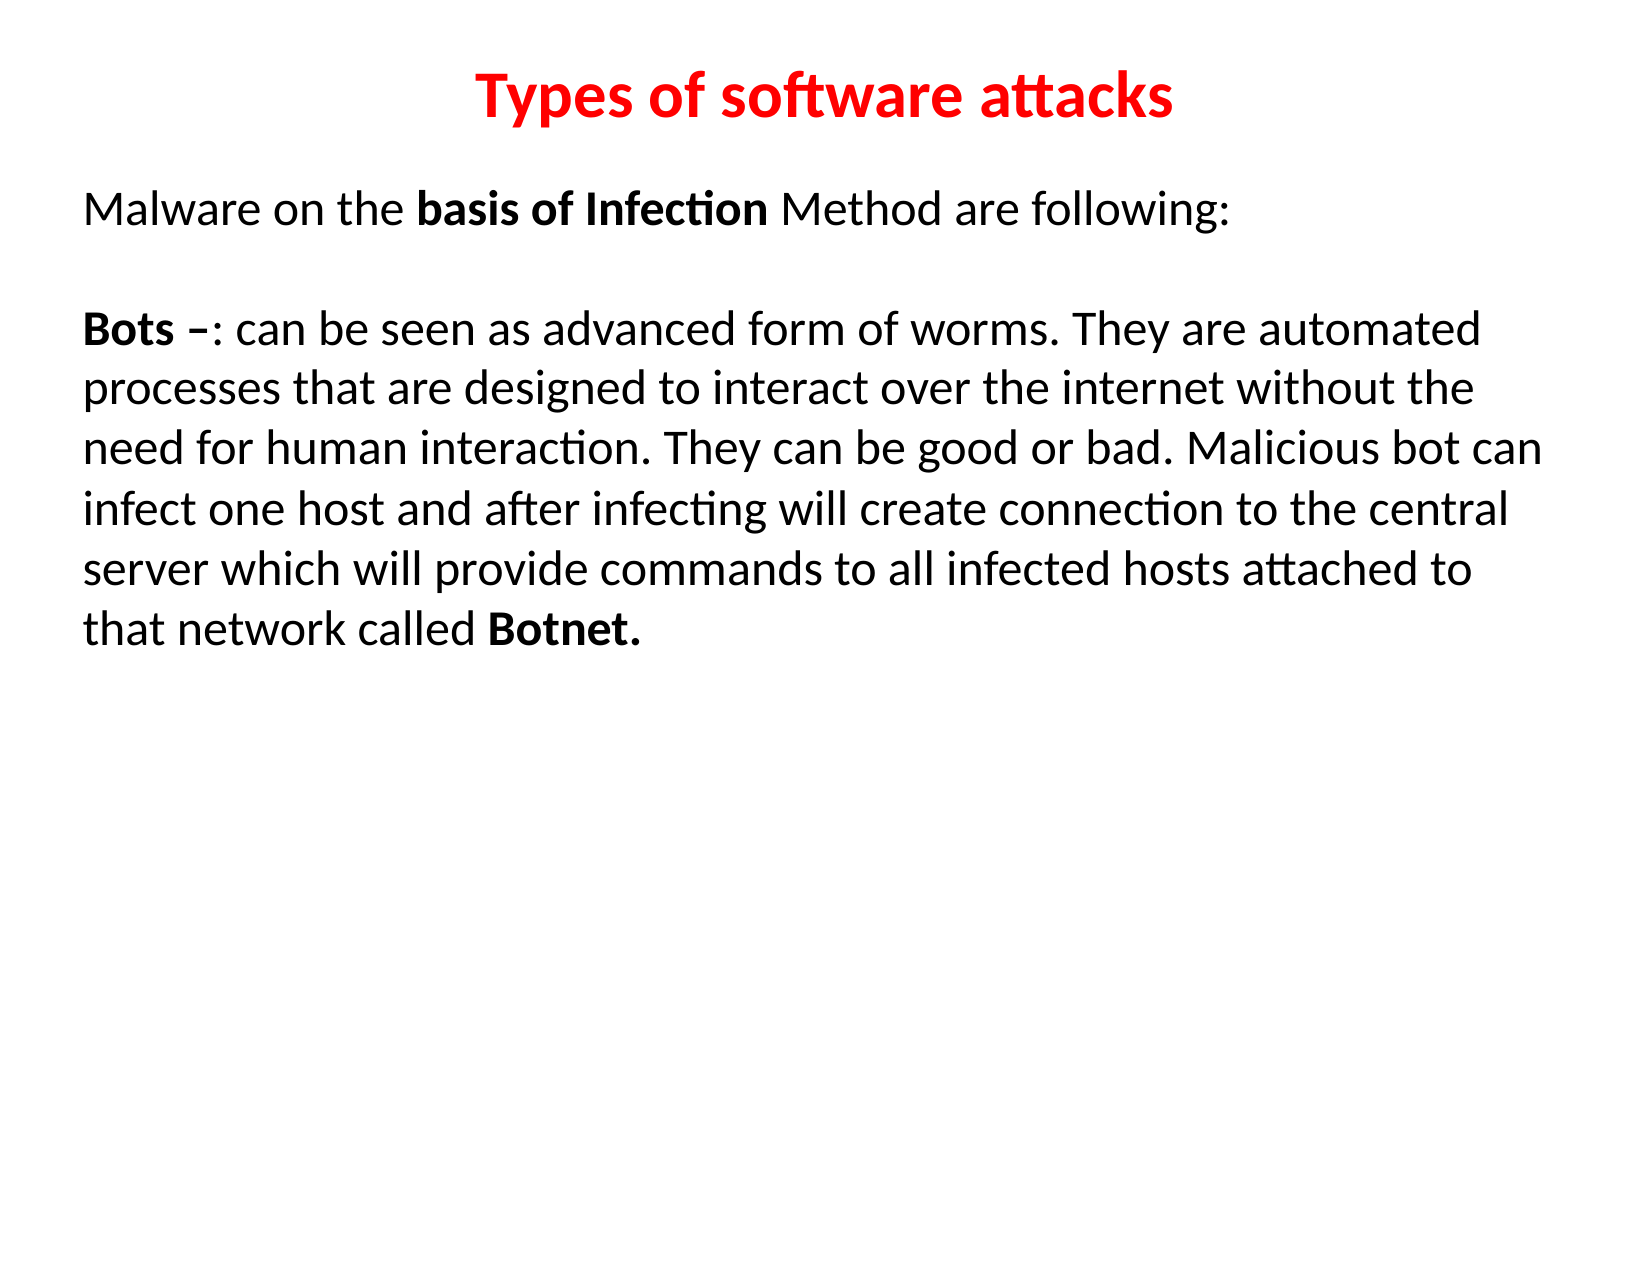

# Types of software attacks
Malware on the basis of Infection Method are following:

Bots –: can be seen as advanced form of worms. They are automated processes that are designed to interact over the internet without the need for human interaction. They can be good or bad. Malicious bot can infect one host and after infecting will create connection to the central server which will provide commands to all infected hosts attached to that network called Botnet.